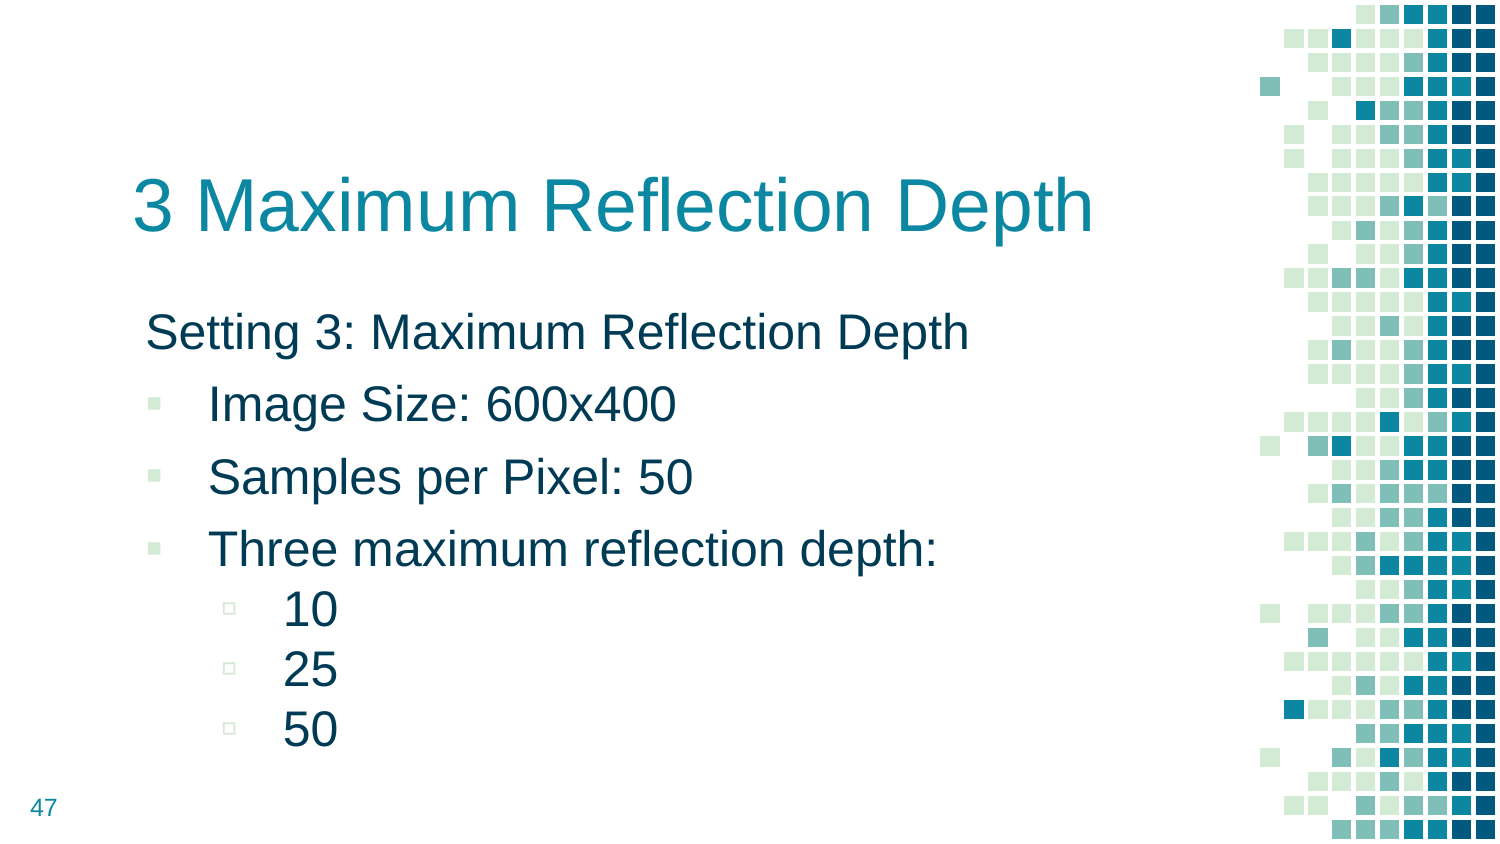

# 3 Maximum Reflection Depth
Setting 3: Maximum Reflection Depth
Image Size: 600x400
Samples per Pixel: 50
Three maximum reflection depth:
10
25
50

47